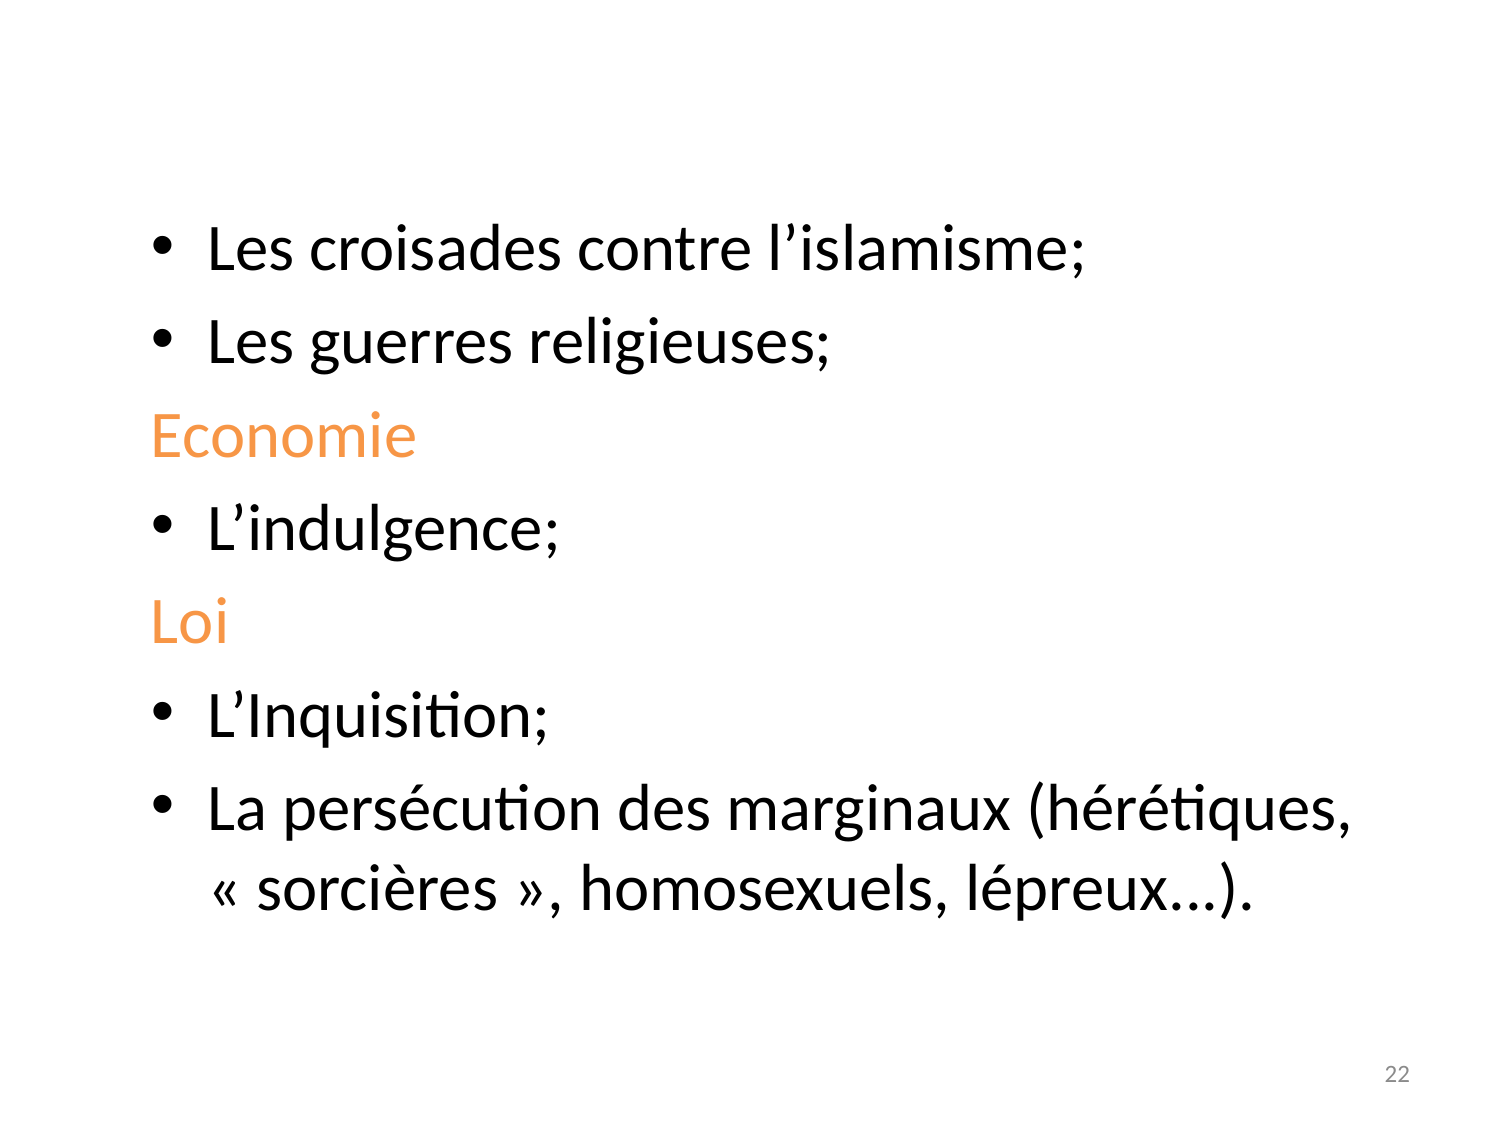

Les croisades contre l’islamisme;
Les guerres religieuses;
Economie
L’indulgence;
Loi
L’Inquisition;
La persécution des marginaux (hérétiques, « sorcières », homosexuels, lépreux...).
22